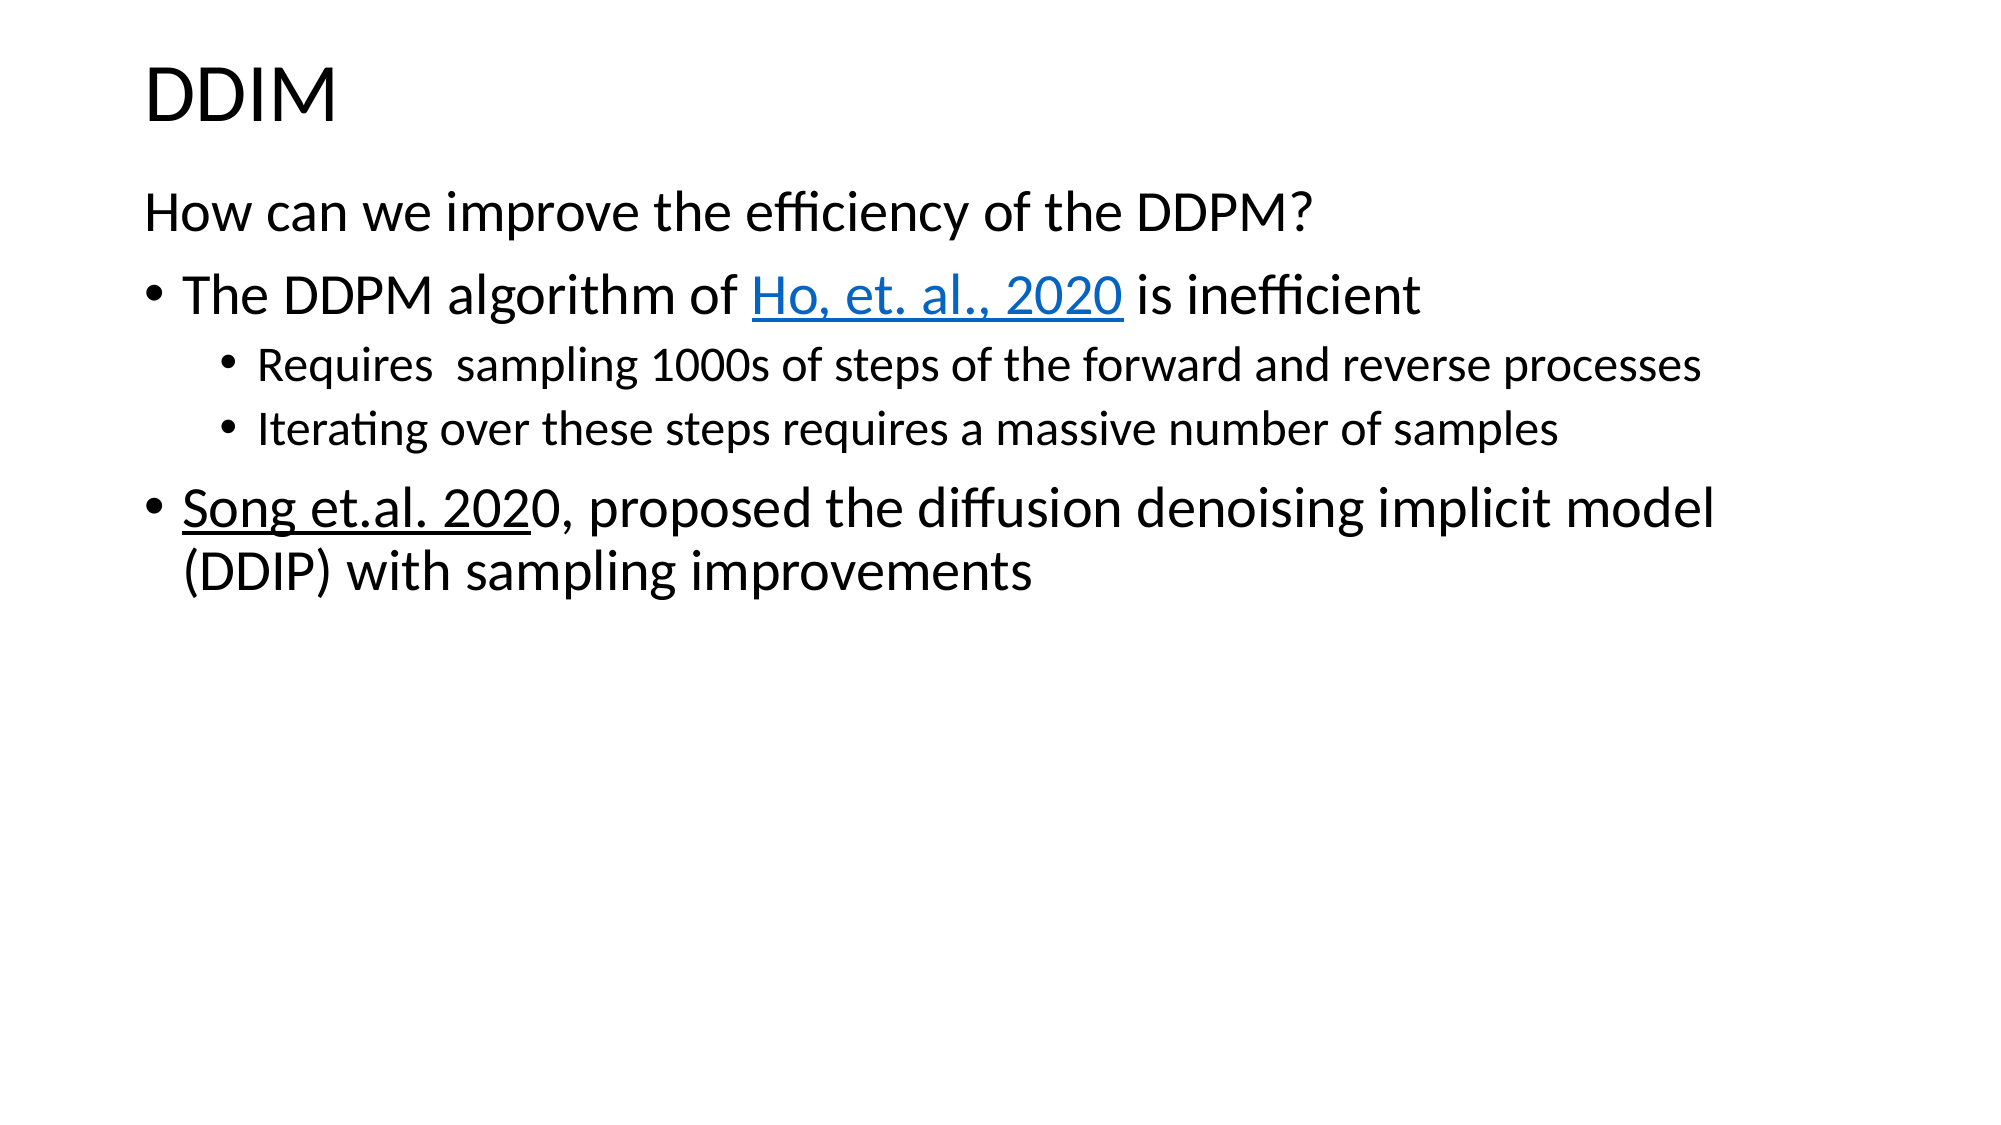

# DDIM
How can we improve the efficiency of the DDPM?
The DDPM algorithm of Ho, et. al., 2020 is inefficient
Requires  sampling 1000s of steps of the forward and reverse processes
Iterating over these steps requires a massive number of samples
Song et.al. 2020, proposed the diffusion denoising implicit model (DDIP) with sampling improvements